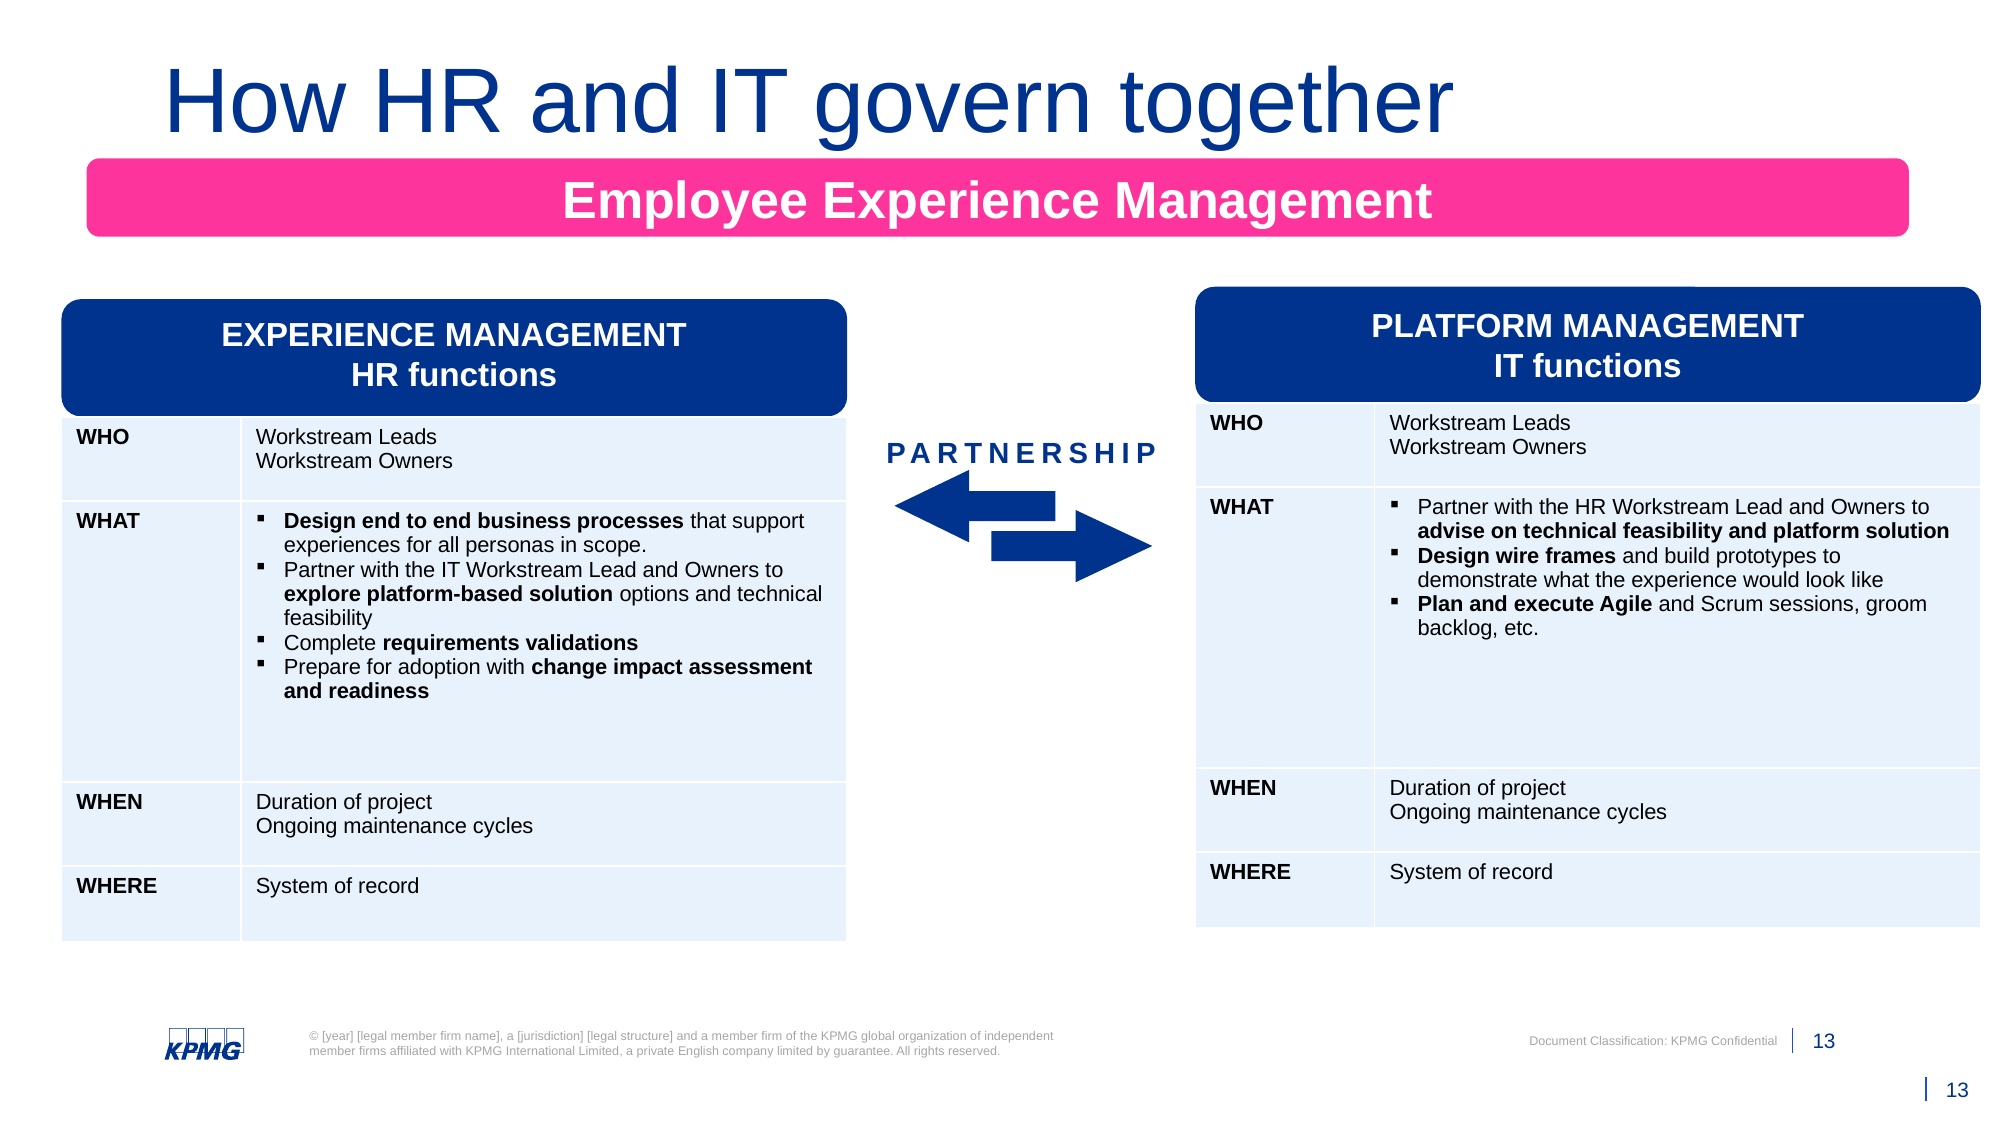

# How HR and IT govern together
Employee Experience Management

PLATFORM MANAGEMENT
IT functions

EXPERIENCE MANAGEMENT
HR functions

| WHO | Workstream Leads Workstream Owners |
| --- | --- |
| WHAT | Partner with the HR Workstream Lead and Owners to advise on technical feasibility and platform solution Design wire frames and build prototypes to demonstrate what the experience would look like Plan and execute Agile and Scrum sessions, groom backlog, etc. |
| WHEN | Duration of project Ongoing maintenance cycles |
| WHERE | System of record |
| WHO | Workstream Leads Workstream Owners |
| --- | --- |
| WHAT | Design end to end business processes that support experiences for all personas in scope. Partner with the IT Workstream Lead and Owners to explore platform-based solution options and technical feasibility Complete requirements validations Prepare for adoption with change impact assessment and readiness |
| WHEN | Duration of project Ongoing maintenance cycles |
| WHERE | System of record |
PARTNERSHIP